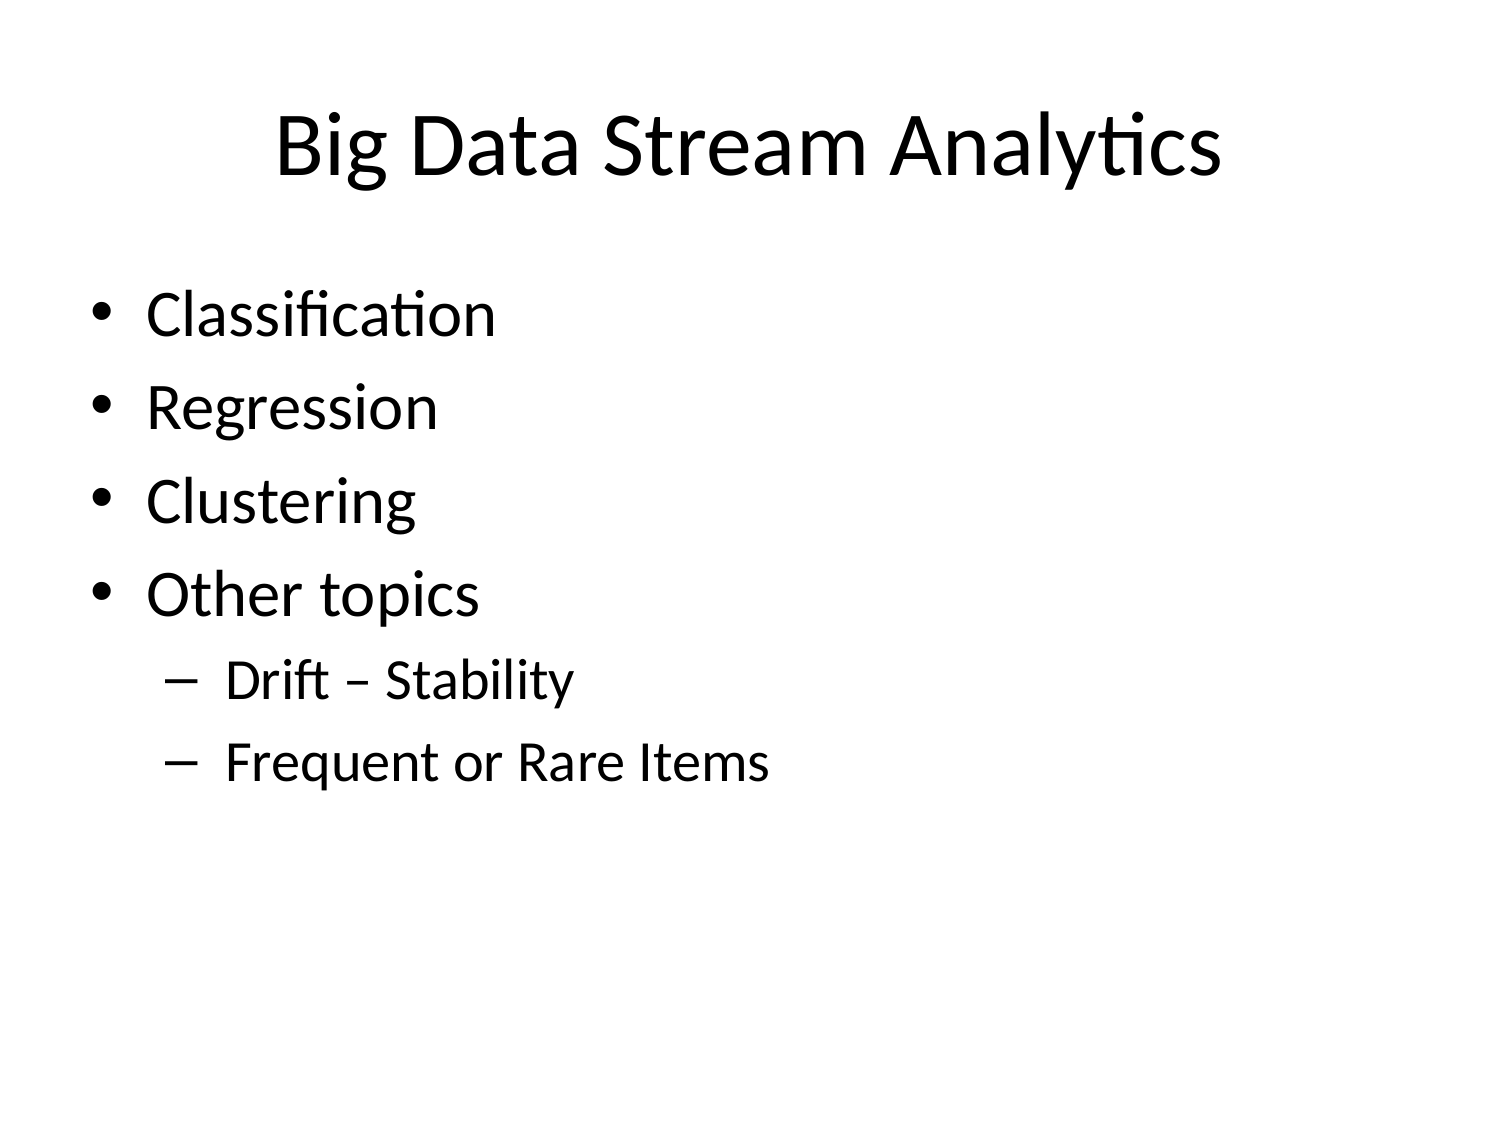

# Big Data Stream Analytics
Classification
Regression
Clustering
Other topics
 Drift – Stability
 Frequent or Rare Items